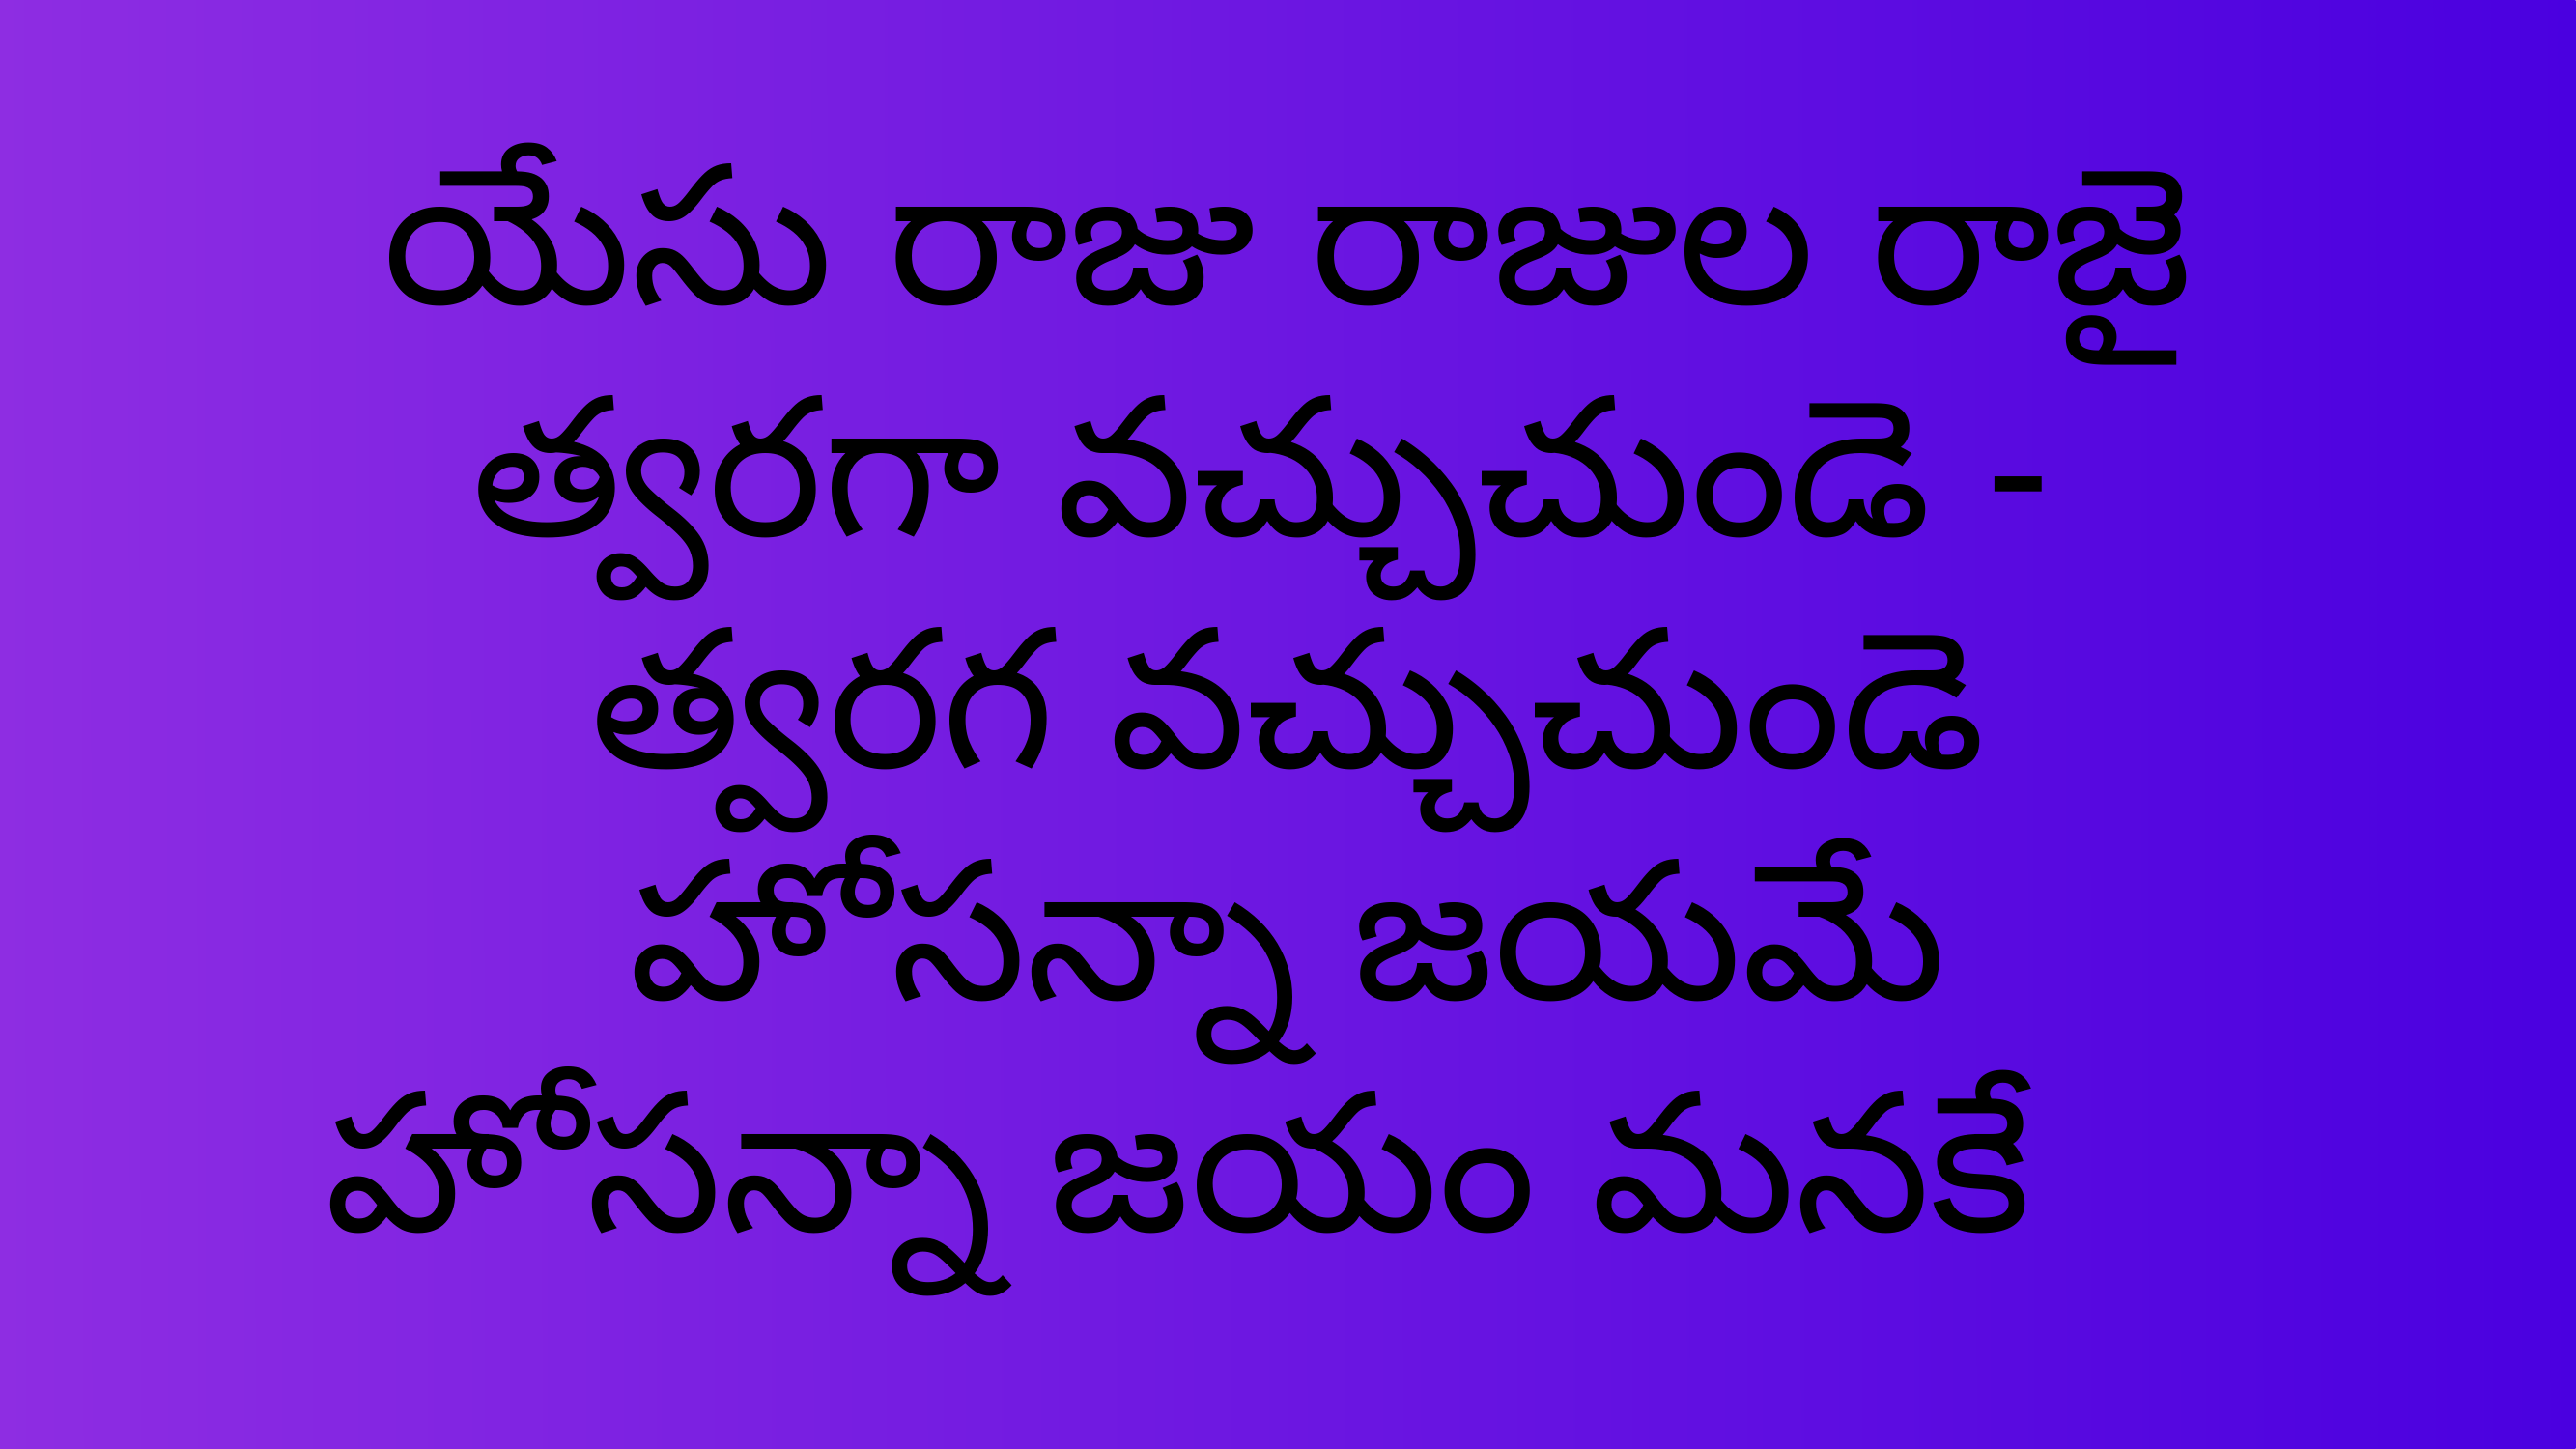

యేసు రాజు రాజుల రాజై
త్వరగా వచ్చుచుండె -
త్వరగ వచ్చుచుండె
హోసన్నా జయమే
హోసన్నా జయం మనకే